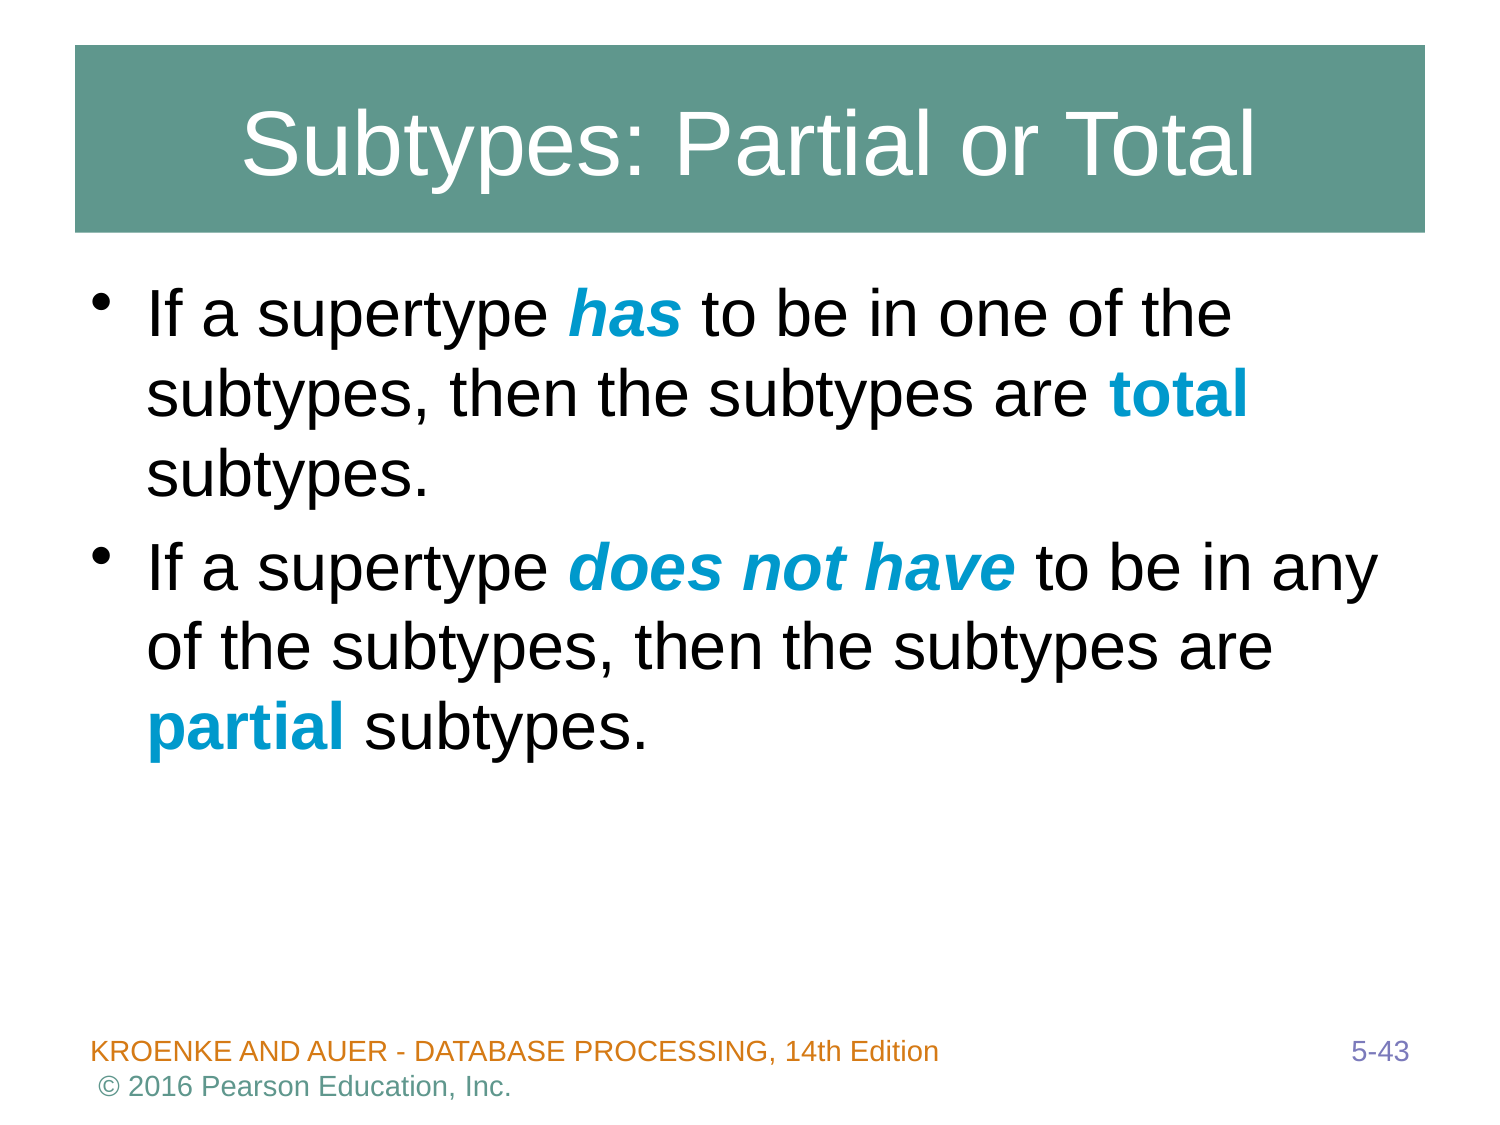

# Subtypes: Partial or Total
If a supertype has to be in one of the  subtypes, then the subtypes are total subtypes.
If a supertype does not have to be in any of the subtypes, then the subtypes are partial subtypes.
5-43

KROENKE AND AUER - DATABASE PROCESSING, 14th Edition  © 2016 Pearson Education, Inc.